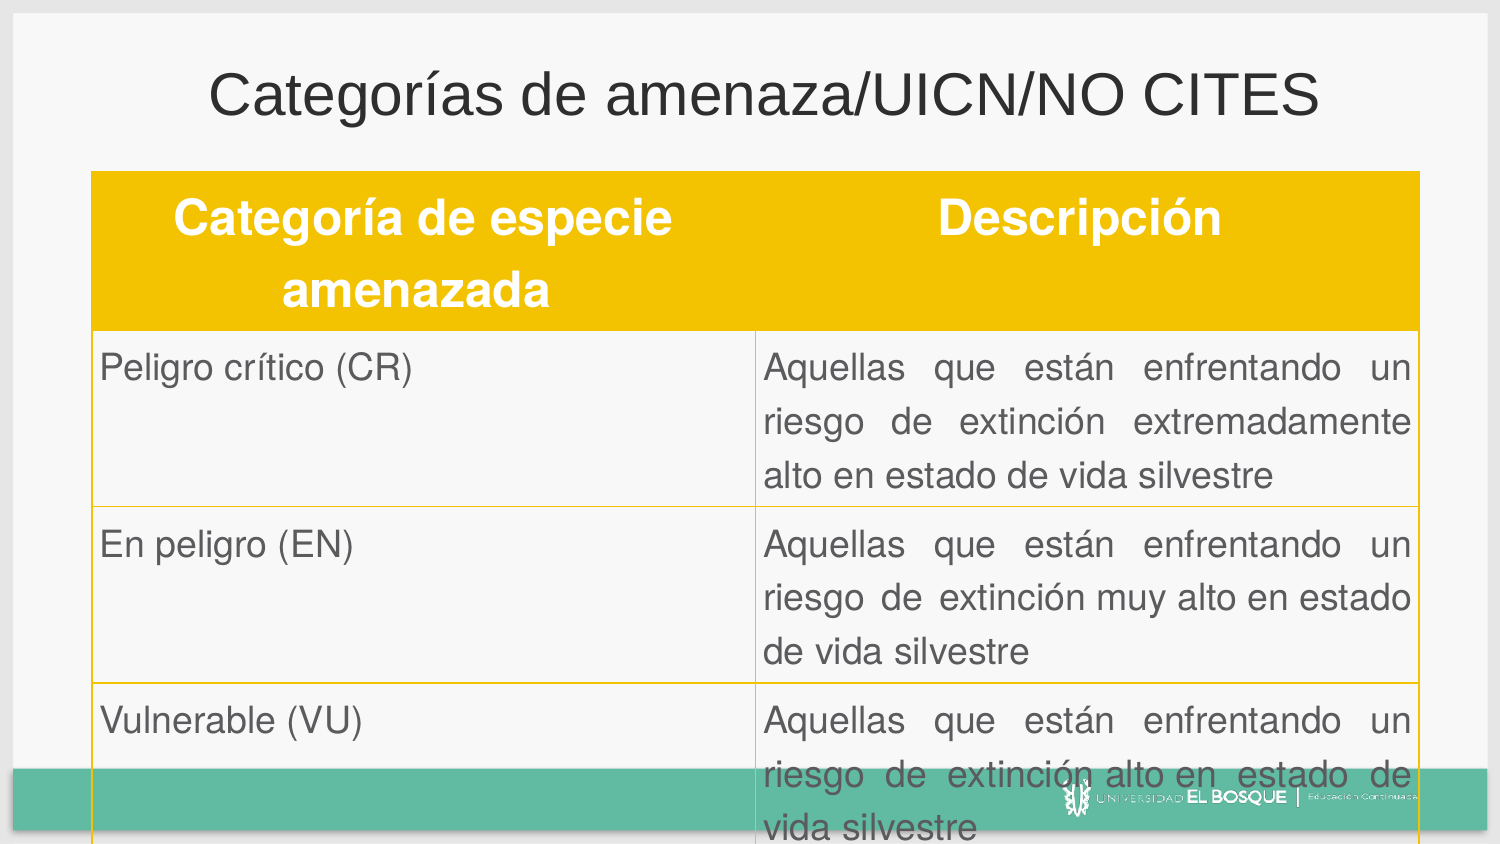

# Categorías de amenaza/UICN/NO CITES
| Categoría de especie amenazada | Descripción |
| --- | --- |
| Peligro crítico (CR) | Aquellas que están enfrentando un riesgo de extinción extremadamente alto en estado de vida silvestre |
| En peligro (EN) | Aquellas que están enfrentando un riesgo de extinción muy alto en estado de vida silvestre |
| Vulnerable (VU) | Aquellas que están enfrentando un riesgo de extinción alto en estado de vida silvestre |